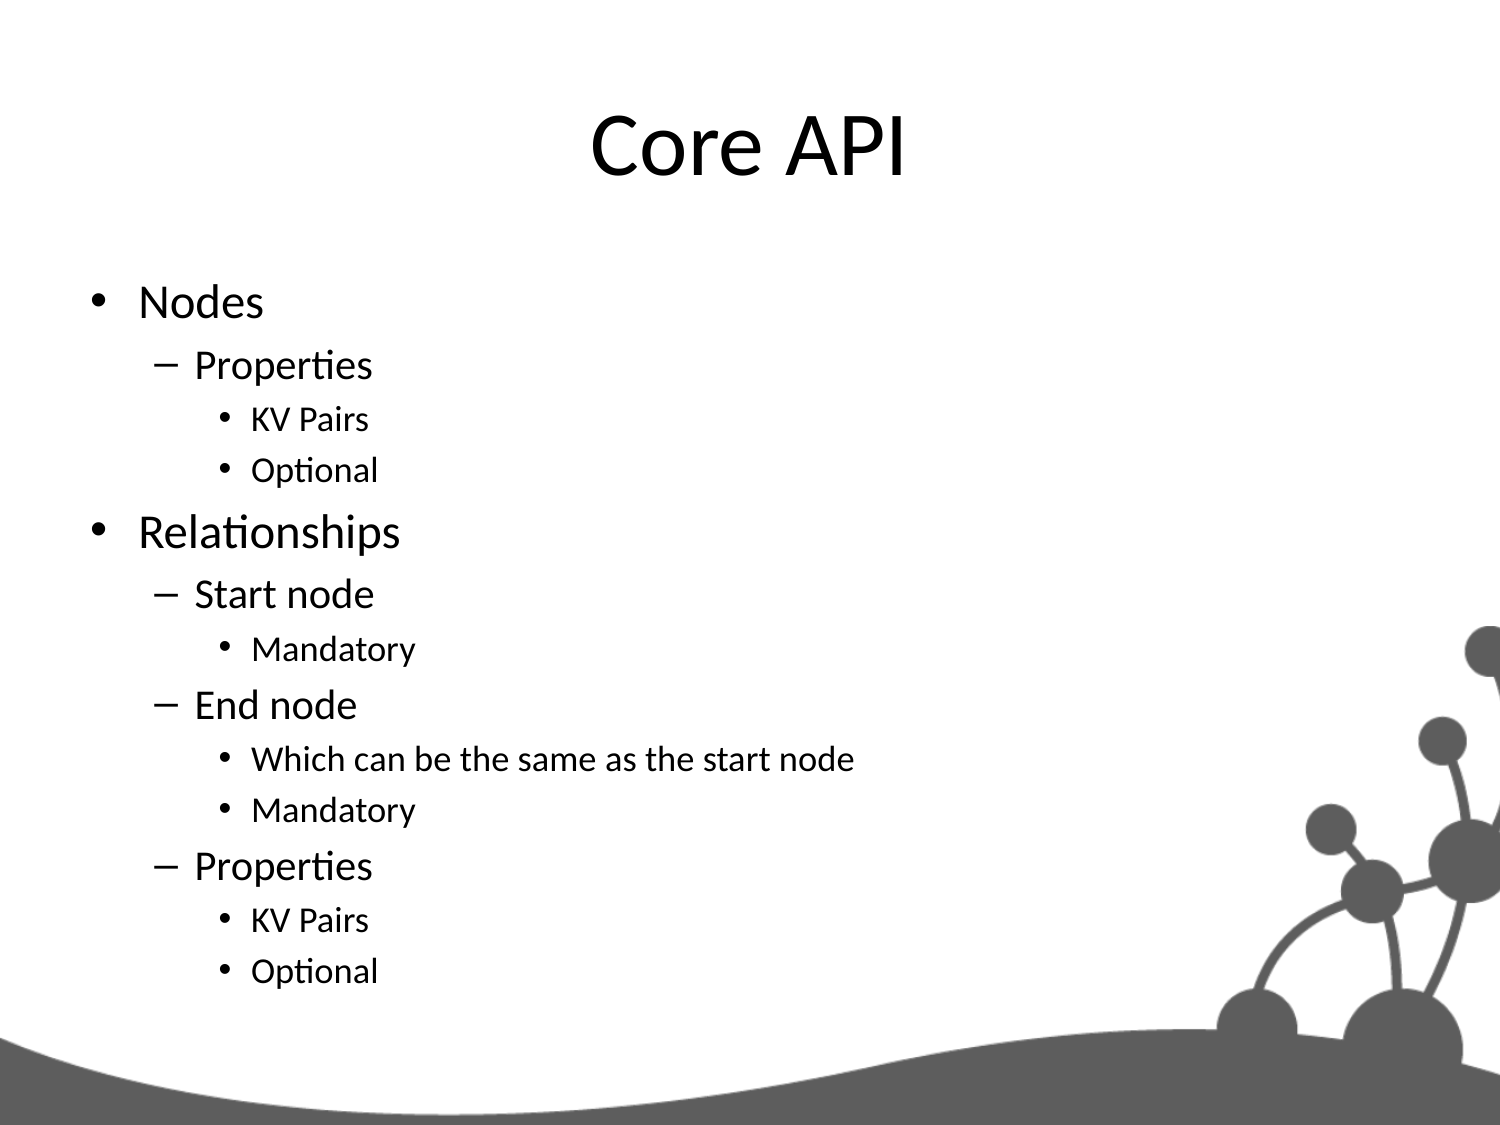

# Core API
Nodes
Properties
KV Pairs
Optional
Relationships
Start node
Mandatory
End node
Which can be the same as the start node
Mandatory
Properties
KV Pairs
Optional